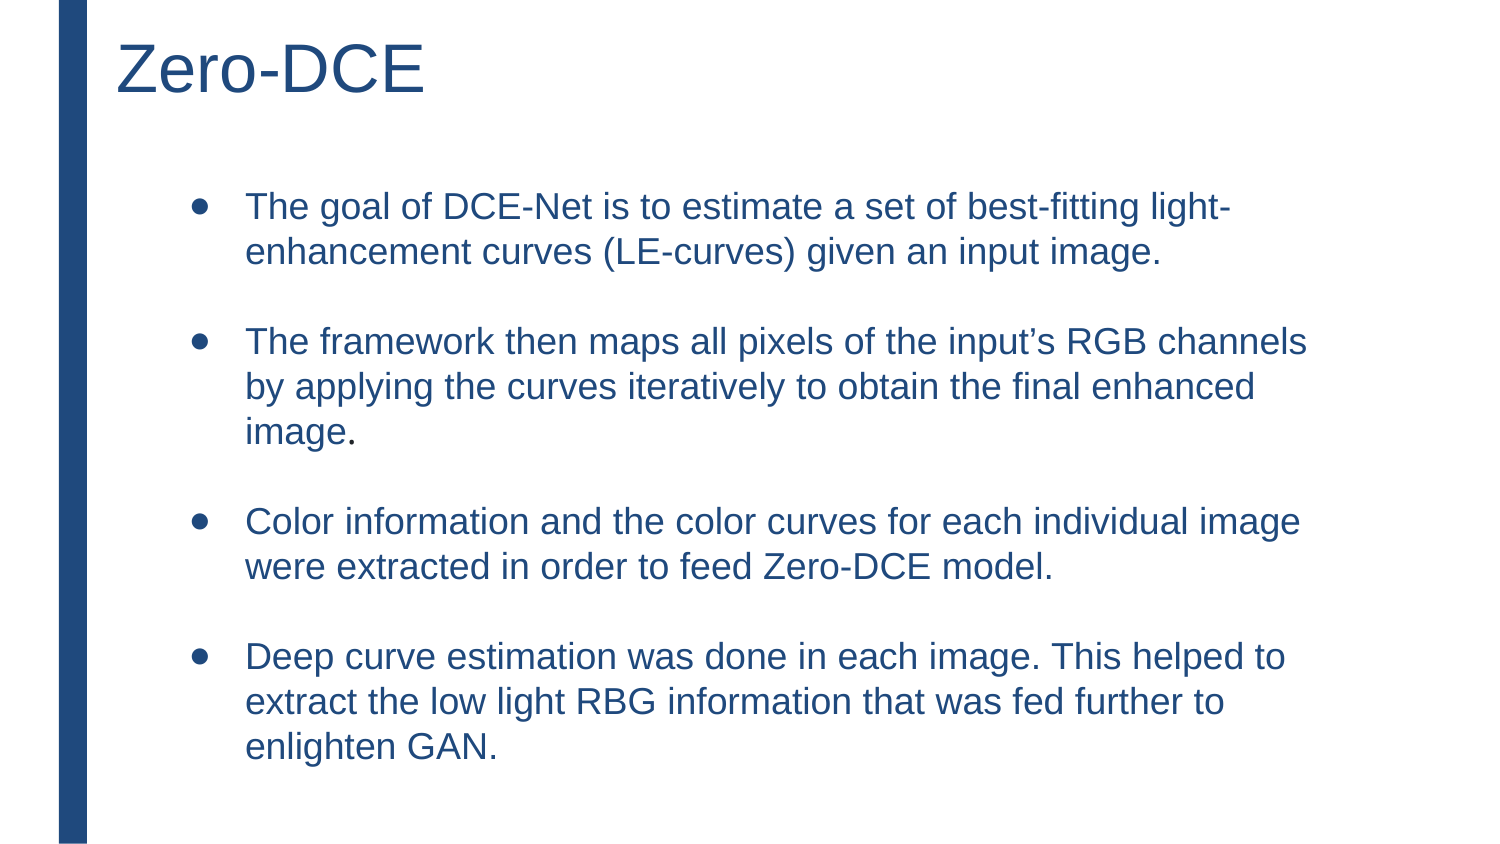

# Zero-DCE
The goal of DCE-Net is to estimate a set of best-fitting light-enhancement curves (LE-curves) given an input image.

The framework then maps all pixels of the input’s RGB channels by applying the curves iteratively to obtain the final enhanced image.

Color information and the color curves for each individual image were extracted in order to feed Zero-DCE model.

Deep curve estimation was done in each image. This helped to extract the low light RBG information that was fed further to enlighten GAN.